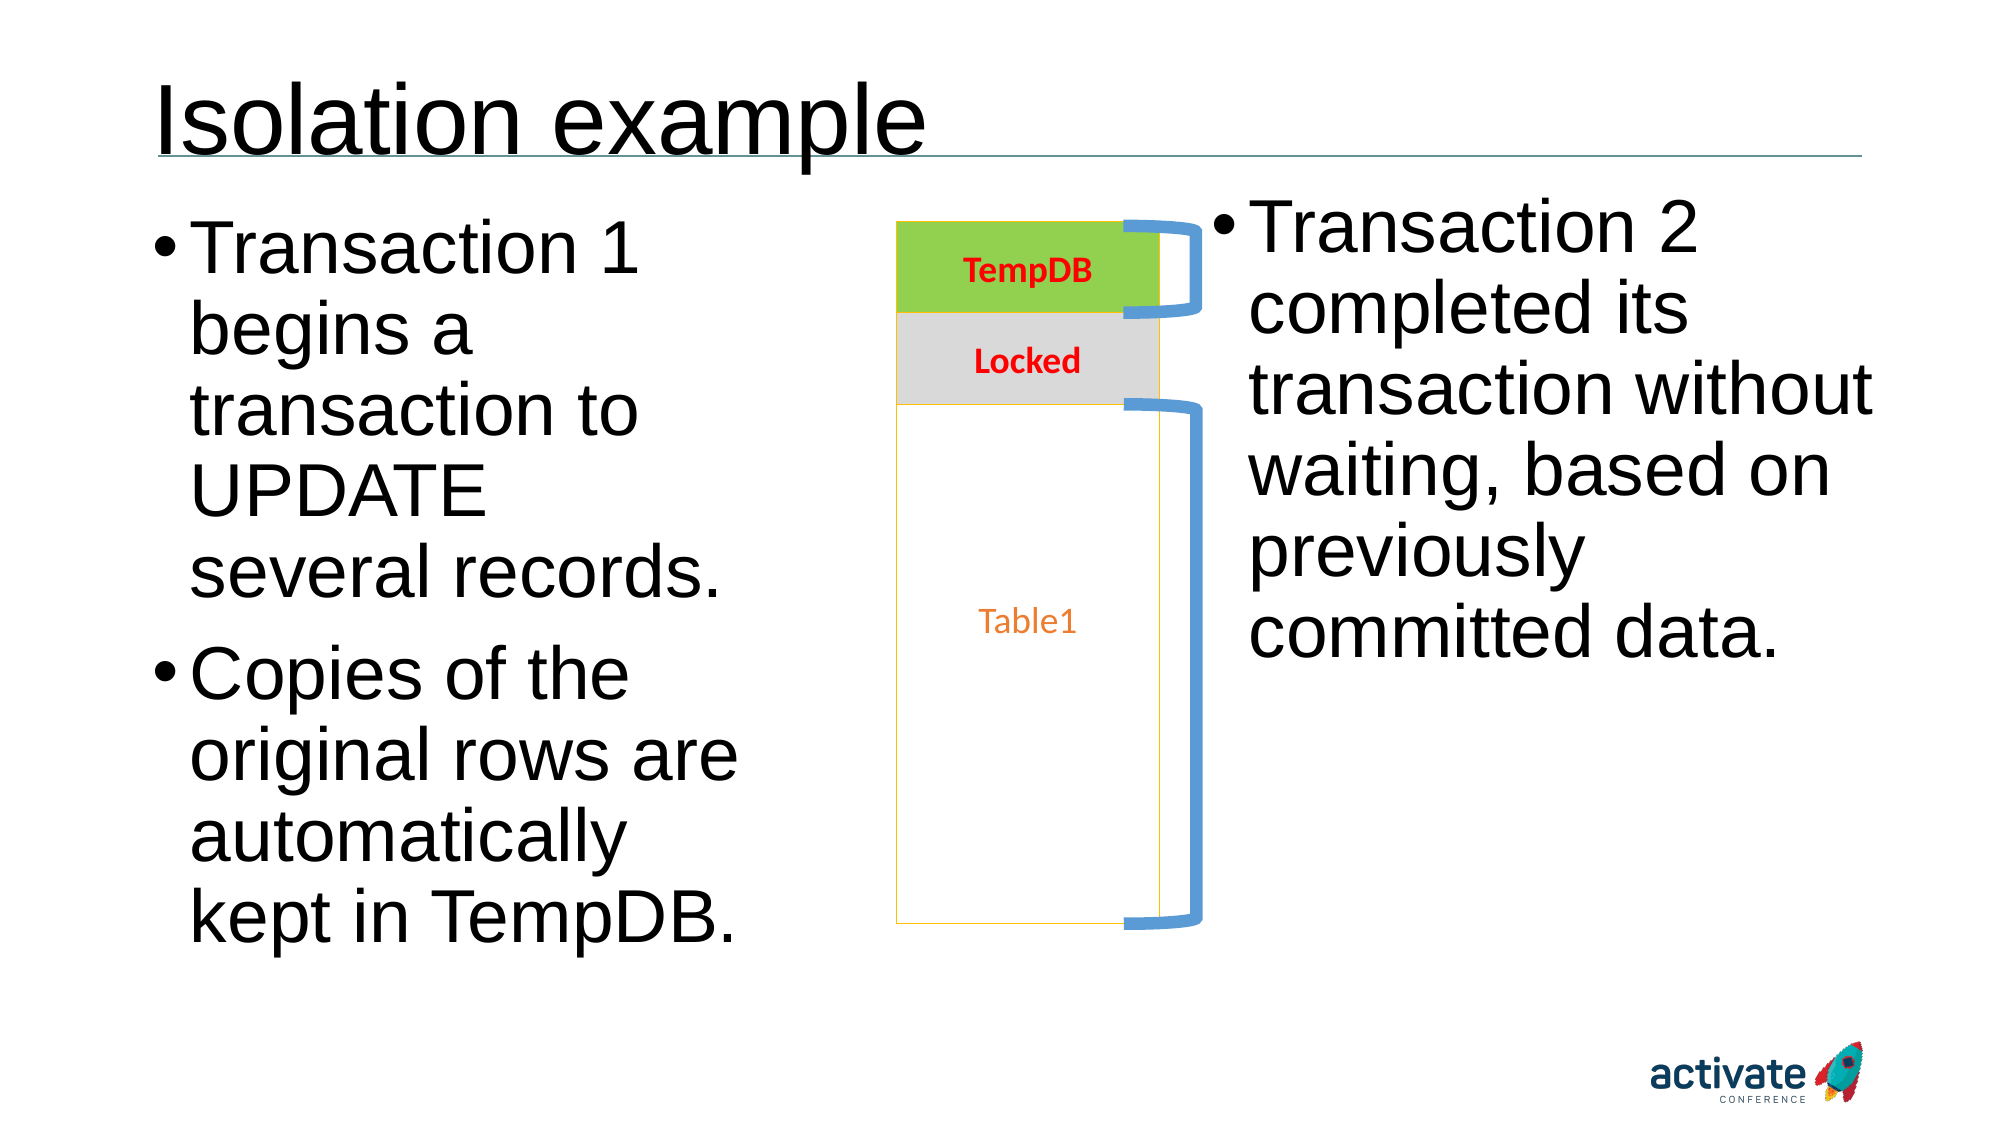

# Isolation example
Transaction 2 completed its transaction without waiting, based on previously committed data.
Transaction 2 begins in READ COMMITTED SNAPSHOT Isolation (RCSI) mode, and wants to SELECT all the records from this table.
It is not blocked.
Transaction 1 begins a transaction to UPDATE several records.
Copies of the original rows are automatically kept in TempDB.
TempDB
TempDB

Locked
Table1